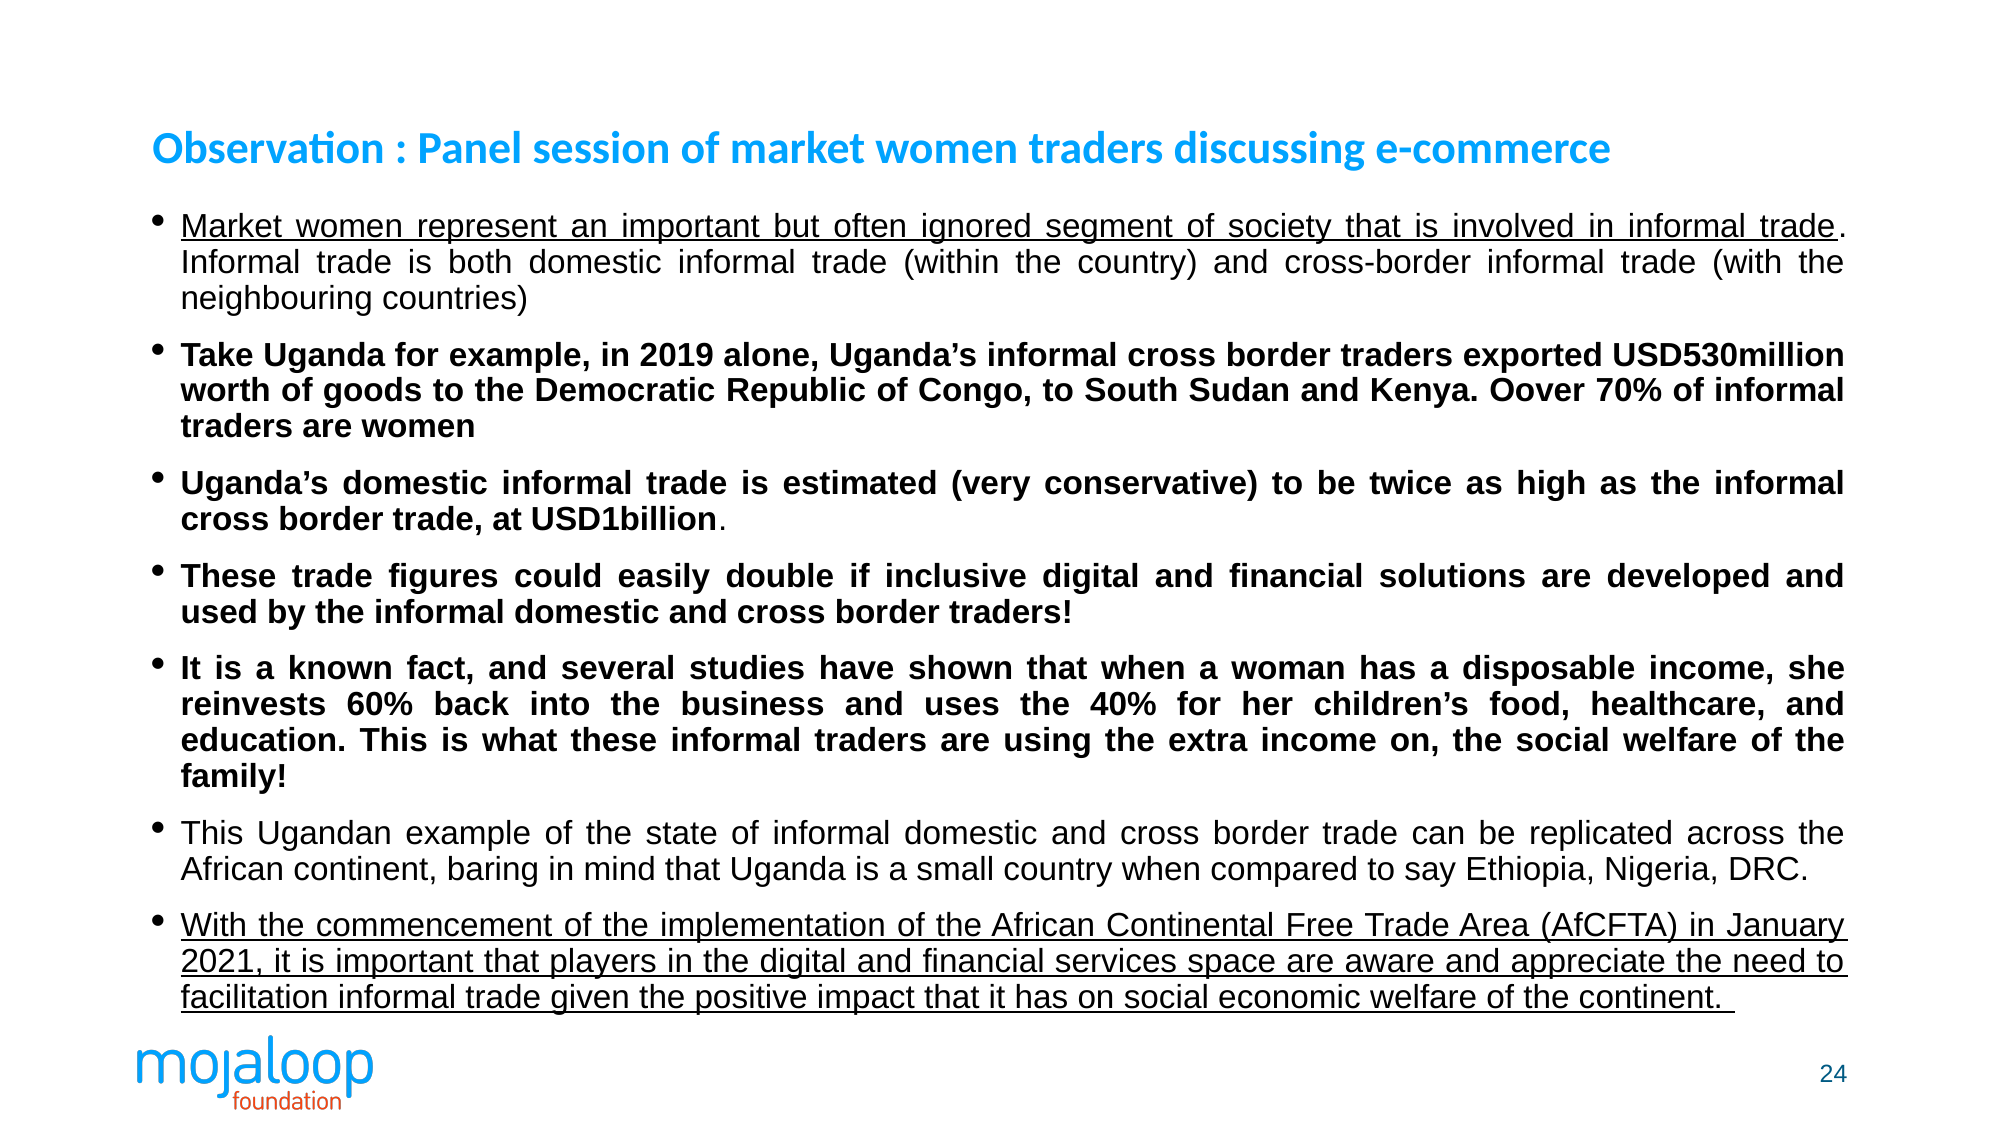

# Observation : Panel session of market women traders discussing e-commerce
Market women represent an important but often ignored segment of society that is involved in informal trade. Informal trade is both domestic informal trade (within the country) and cross-border informal trade (with the neighbouring countries)
Take Uganda for example, in 2019 alone, Uganda’s informal cross border traders exported USD530million worth of goods to the Democratic Republic of Congo, to South Sudan and Kenya. Oover 70% of informal traders are women
Uganda’s domestic informal trade is estimated (very conservative) to be twice as high as the informal cross border trade, at USD1billion.
These trade figures could easily double if inclusive digital and financial solutions are developed and used by the informal domestic and cross border traders!
It is a known fact, and several studies have shown that when a woman has a disposable income, she reinvests 60% back into the business and uses the 40% for her children’s food, healthcare, and education. This is what these informal traders are using the extra income on, the social welfare of the family!
This Ugandan example of the state of informal domestic and cross border trade can be replicated across the African continent, baring in mind that Uganda is a small country when compared to say Ethiopia, Nigeria, DRC.
With the commencement of the implementation of the African Continental Free Trade Area (AfCFTA) in January 2021, it is important that players in the digital and financial services space are aware and appreciate the need to facilitation informal trade given the positive impact that it has on social economic welfare of the continent.

24